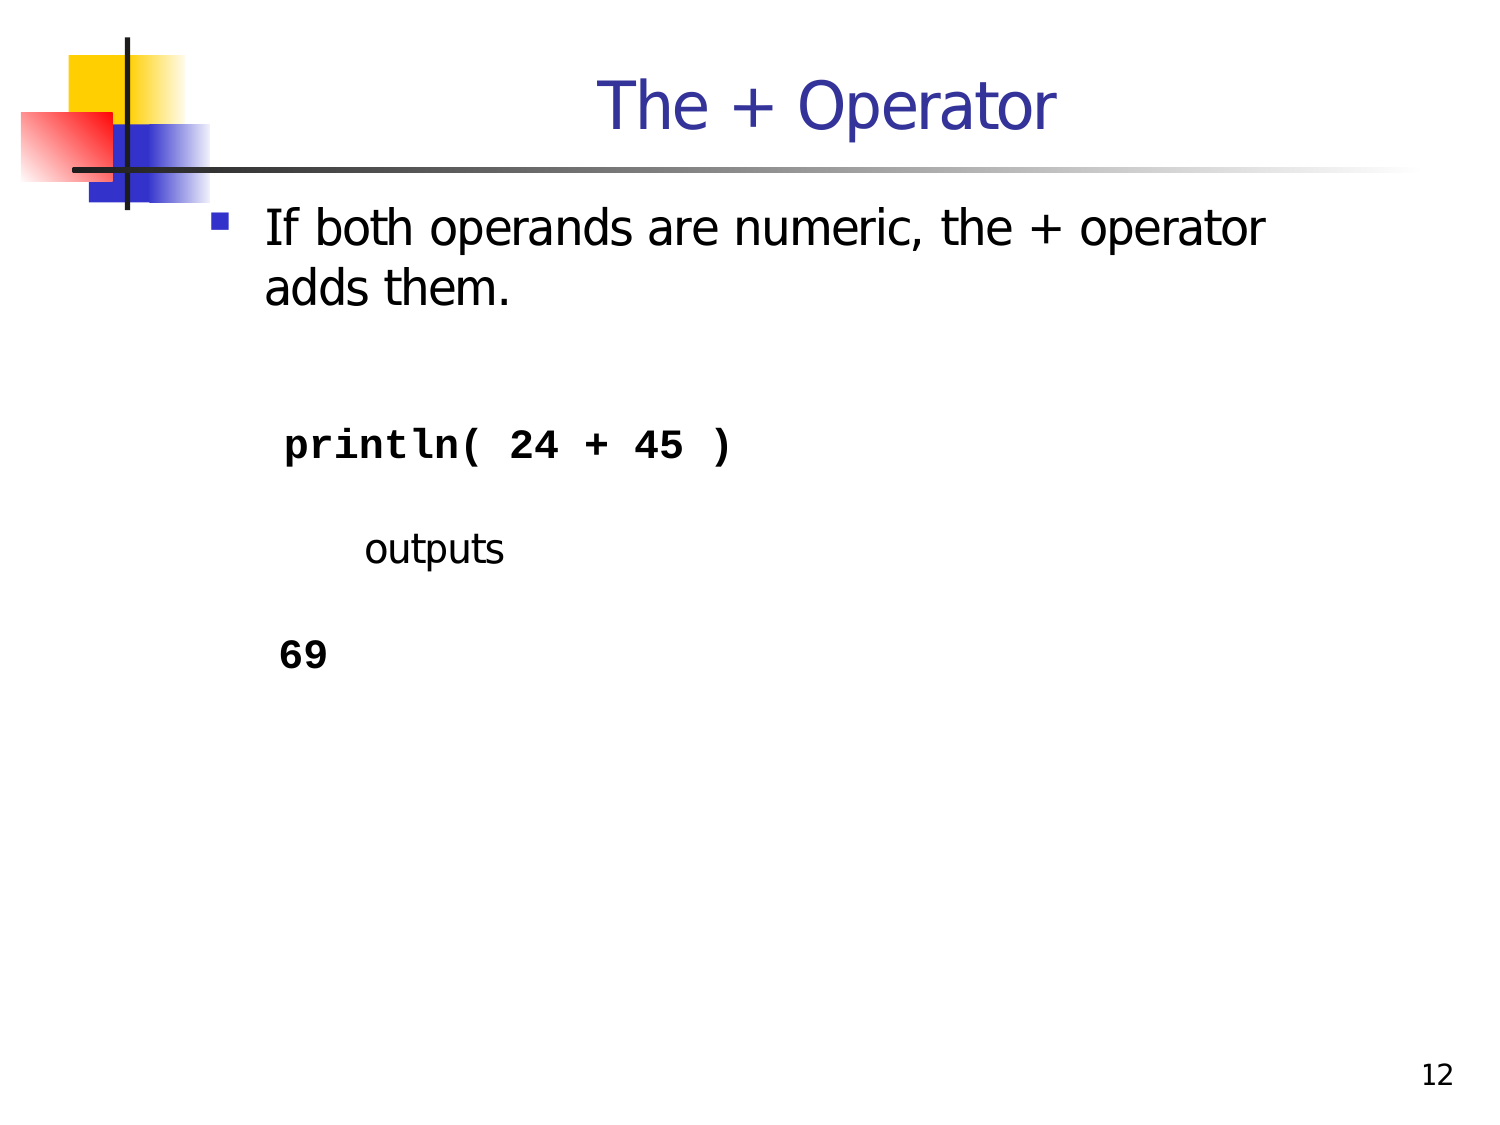

# The + Operator
If both operands are numeric, the + operator adds them.

println( 24 + 45 )

	     outputs

	 69

12